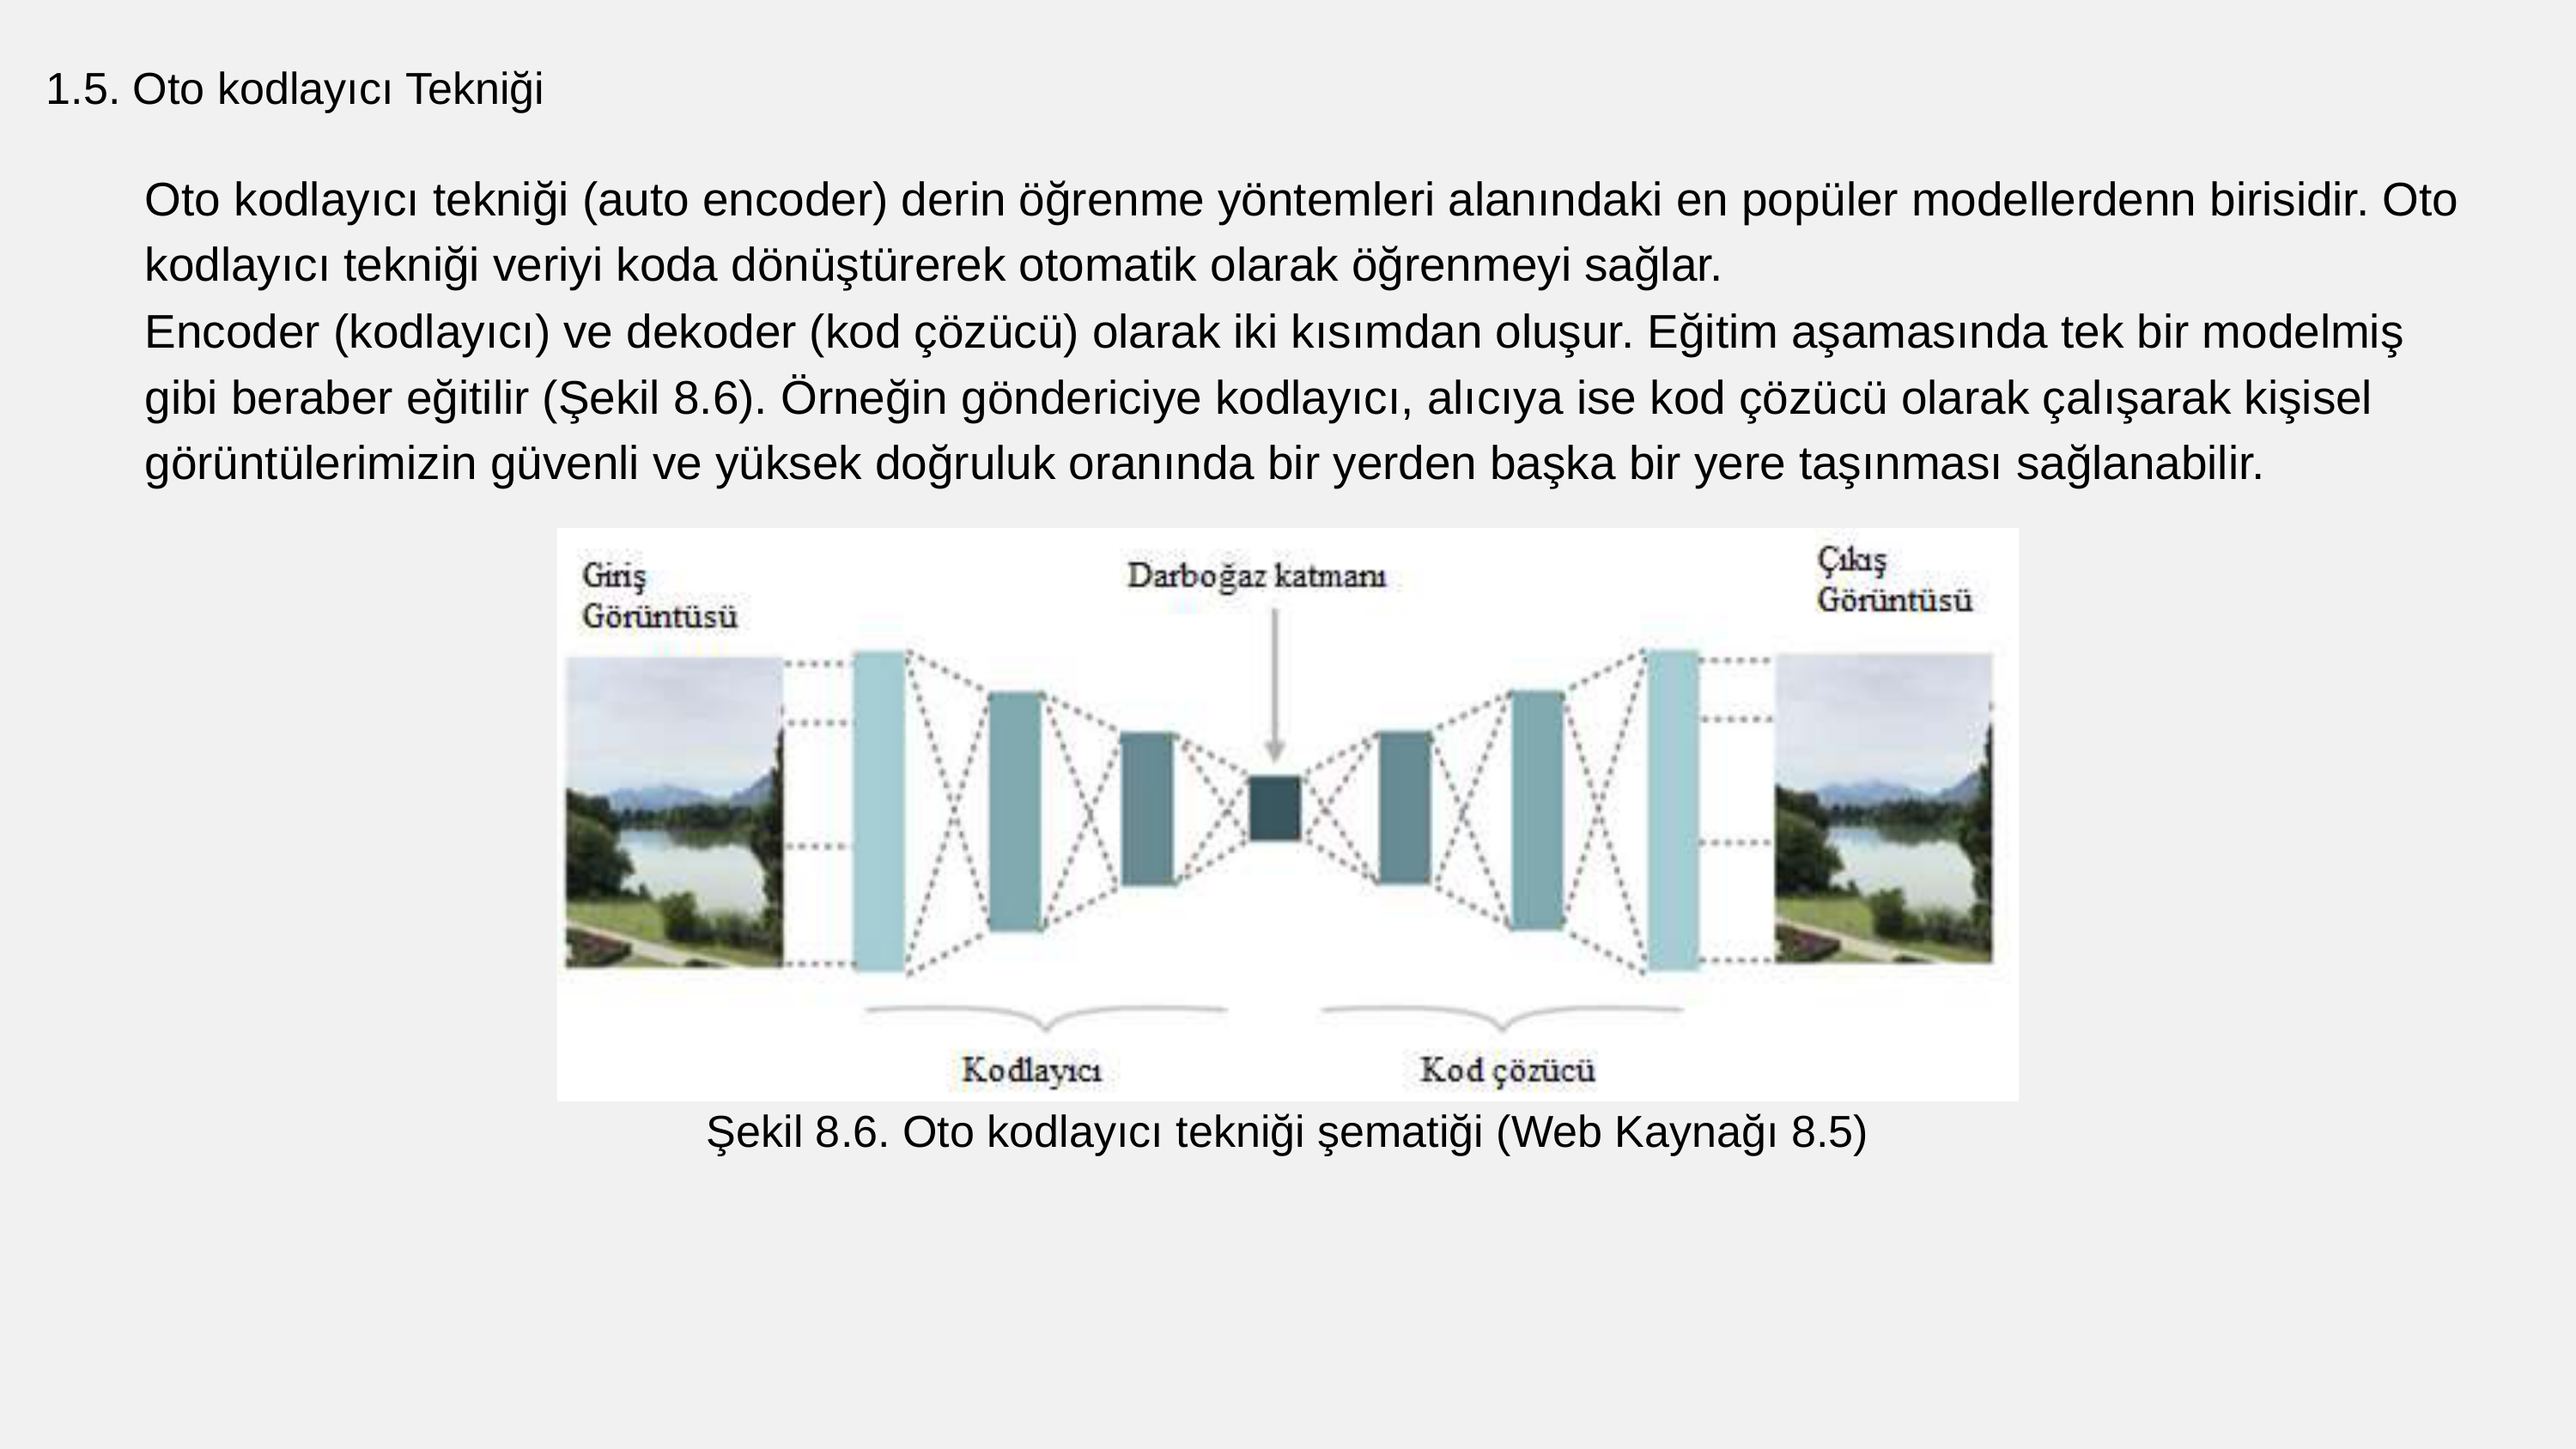

1.5. Oto kodlayıcı Tekniği
Oto kodlayıcı tekniği (auto encoder) derin öğrenme yöntemleri alanındaki en popüler modellerdenn birisidir. Oto kodlayıcı tekniği veriyi koda dönüştürerek otomatik olarak öğrenmeyi sağlar.
Encoder (kodlayıcı) ve dekoder (kod çözücü) olarak iki kısımdan oluşur. Eğitim aşamasında tek bir modelmiş gibi beraber eğitilir (Şekil 8.6). Örneğin göndericiye kodlayıcı, alıcıya ise kod çözücü olarak çalışarak kişisel görüntülerimizin güvenli ve yüksek doğruluk oranında bir yerden başka bir yere taşınması sağlanabilir.

Şekil 8.6. Oto kodlayıcı tekniği şematiği (Web Kaynağı 8.5)